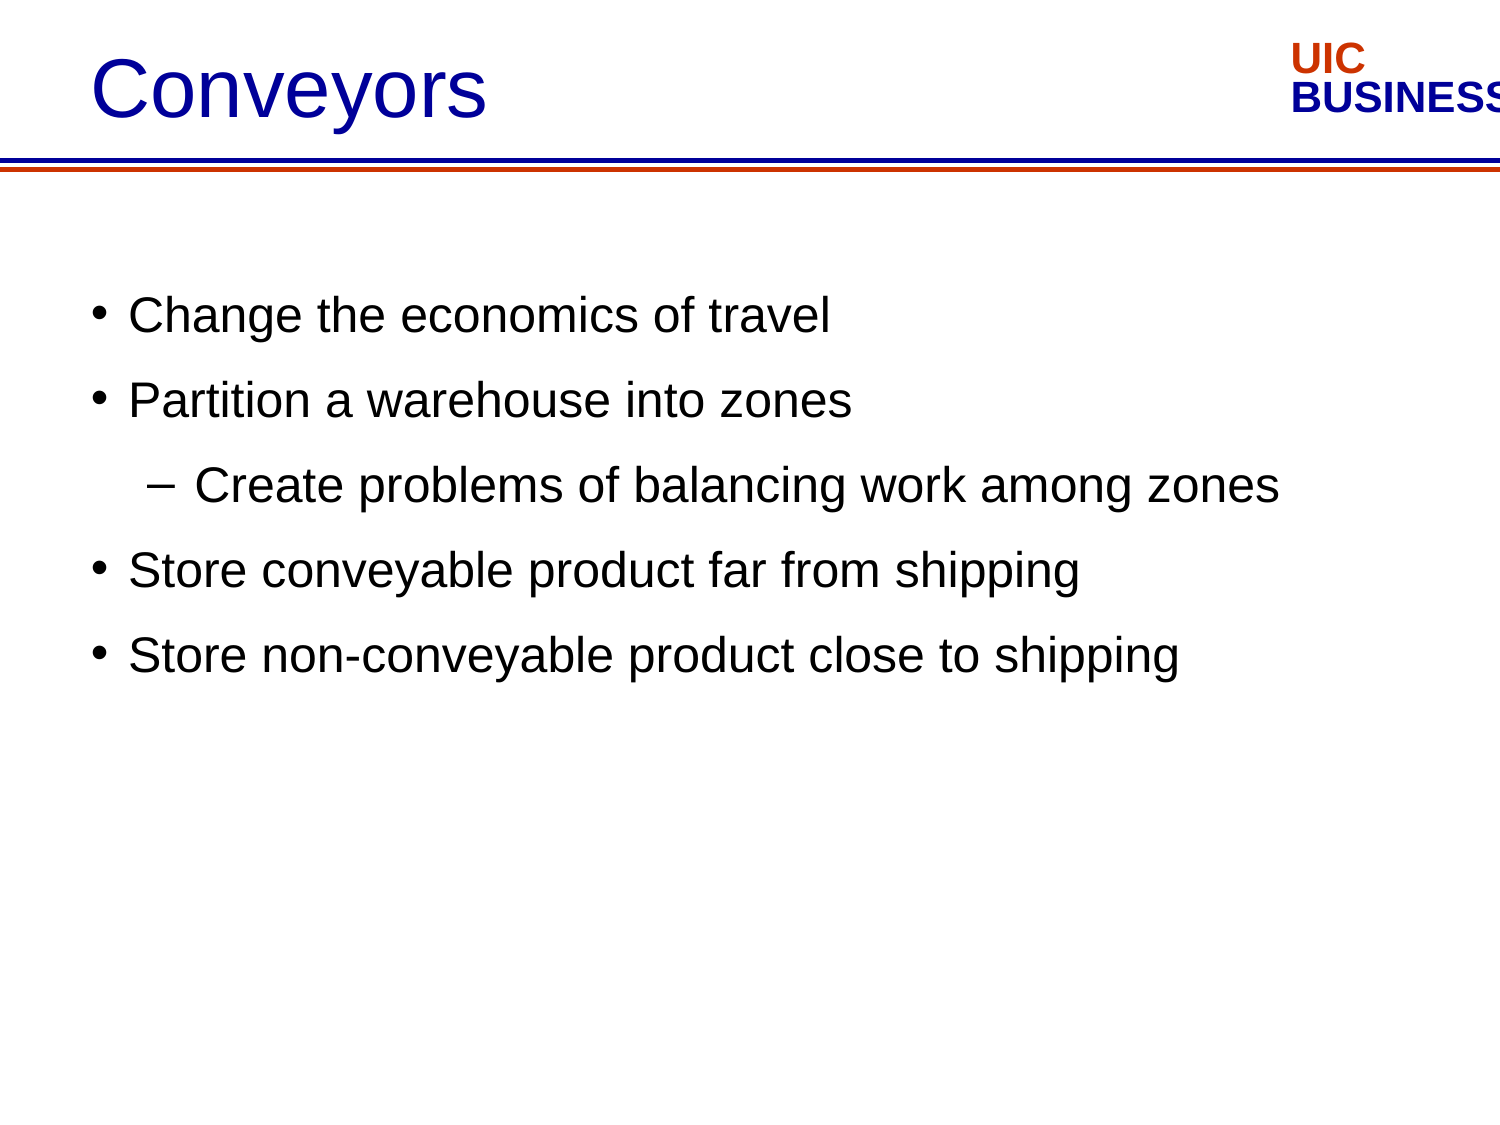

# Conveyors
Change the economics of travel
Partition a warehouse into zones
Create problems of balancing work among zones
Store conveyable product far from shipping
Store non-conveyable product close to shipping